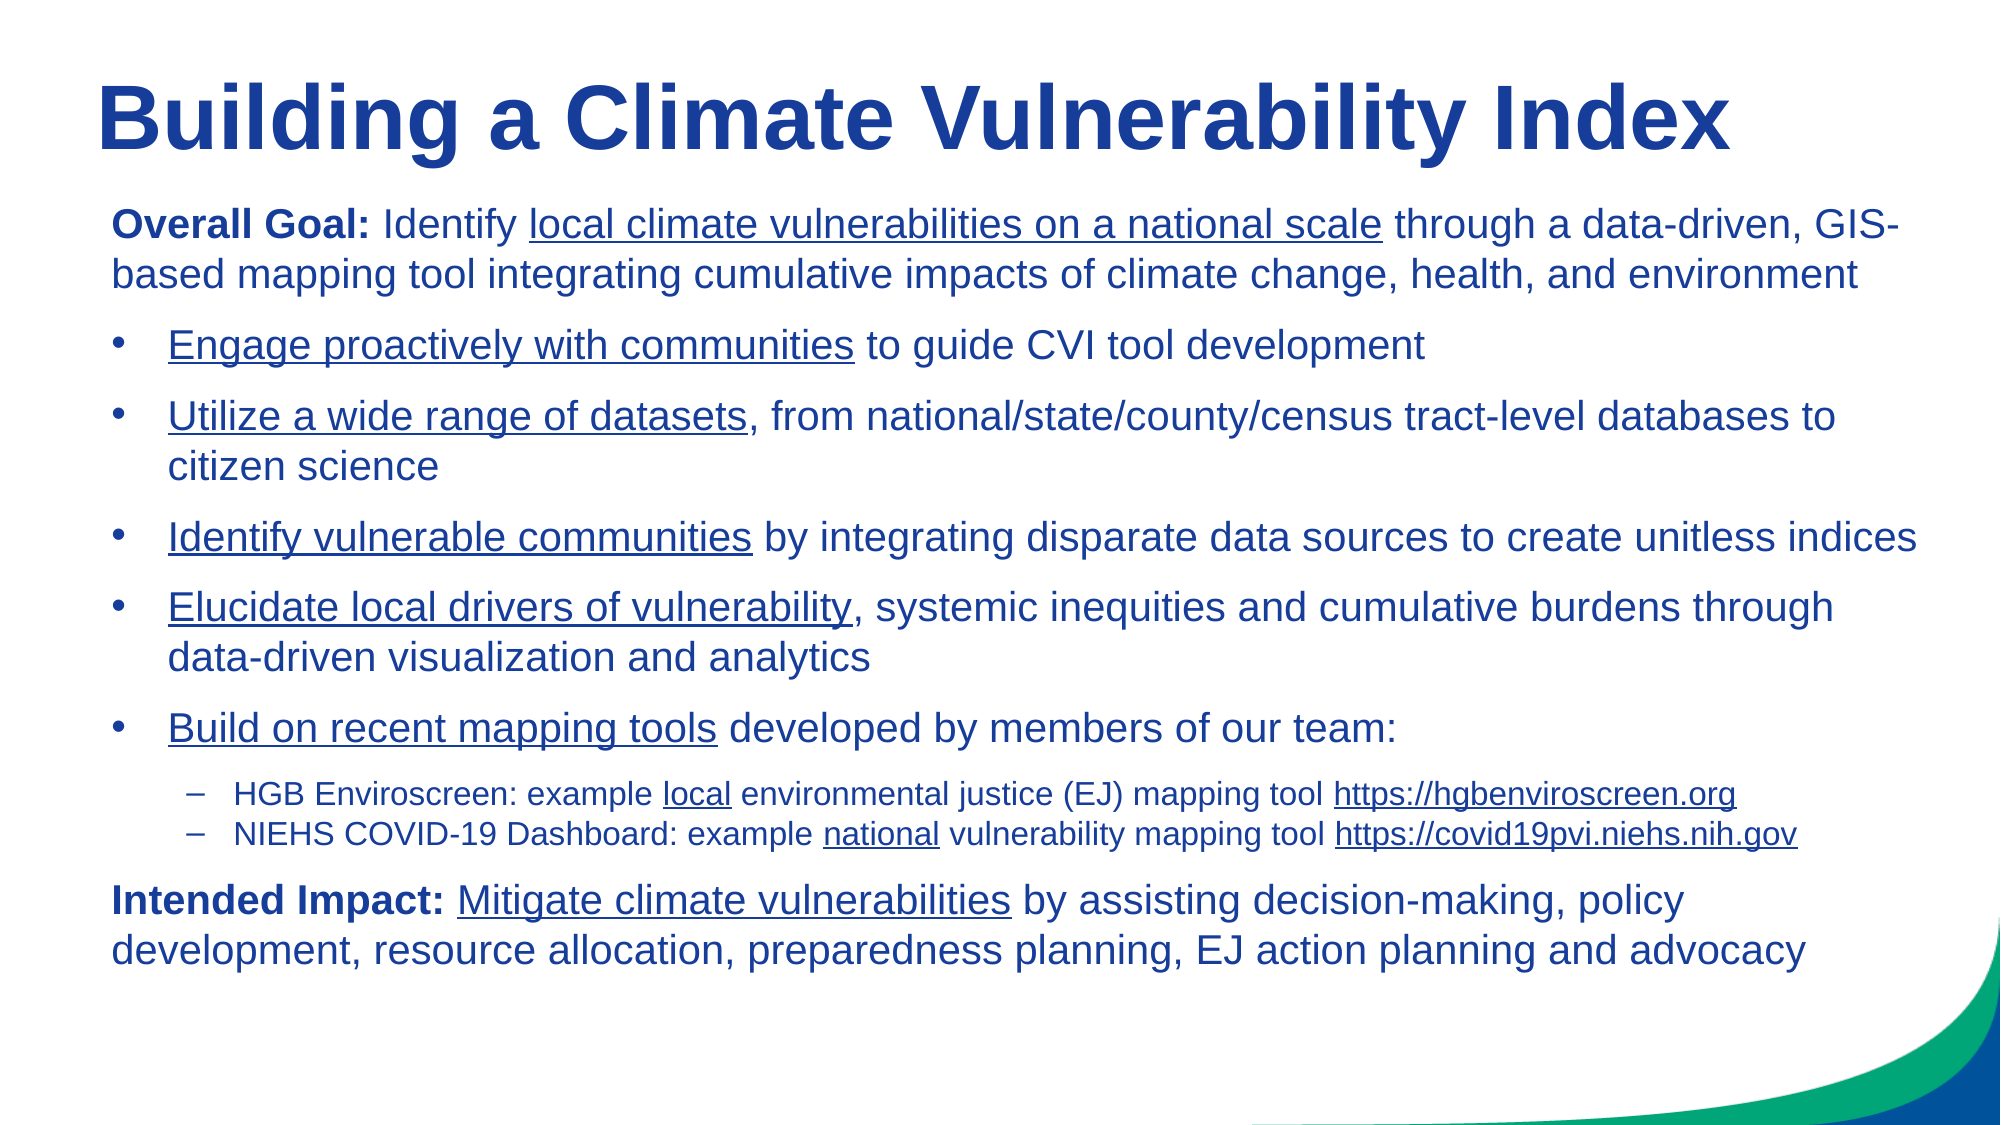

Building a Climate Vulnerability Index
Overall Goal: Identify local climate vulnerabilities on a national scale through a data-driven, GIS-based mapping tool integrating cumulative impacts of climate change, health, and environment
Engage proactively with communities to guide CVI tool development
Utilize a wide range of datasets, from national/state/county/census tract-level databases to citizen science
Identify vulnerable communities by integrating disparate data sources to create unitless indices
Elucidate local drivers of vulnerability, systemic inequities and cumulative burdens through data-driven visualization and analytics
Build on recent mapping tools developed by members of our team:
HGB Enviroscreen: example local environmental justice (EJ) mapping tool https://hgbenviroscreen.org
NIEHS COVID-19 Dashboard: example national vulnerability mapping tool https://covid19pvi.niehs.nih.gov
Intended Impact: Mitigate climate vulnerabilities by assisting decision-making, policy development, resource allocation, preparedness planning, EJ action planning and advocacy